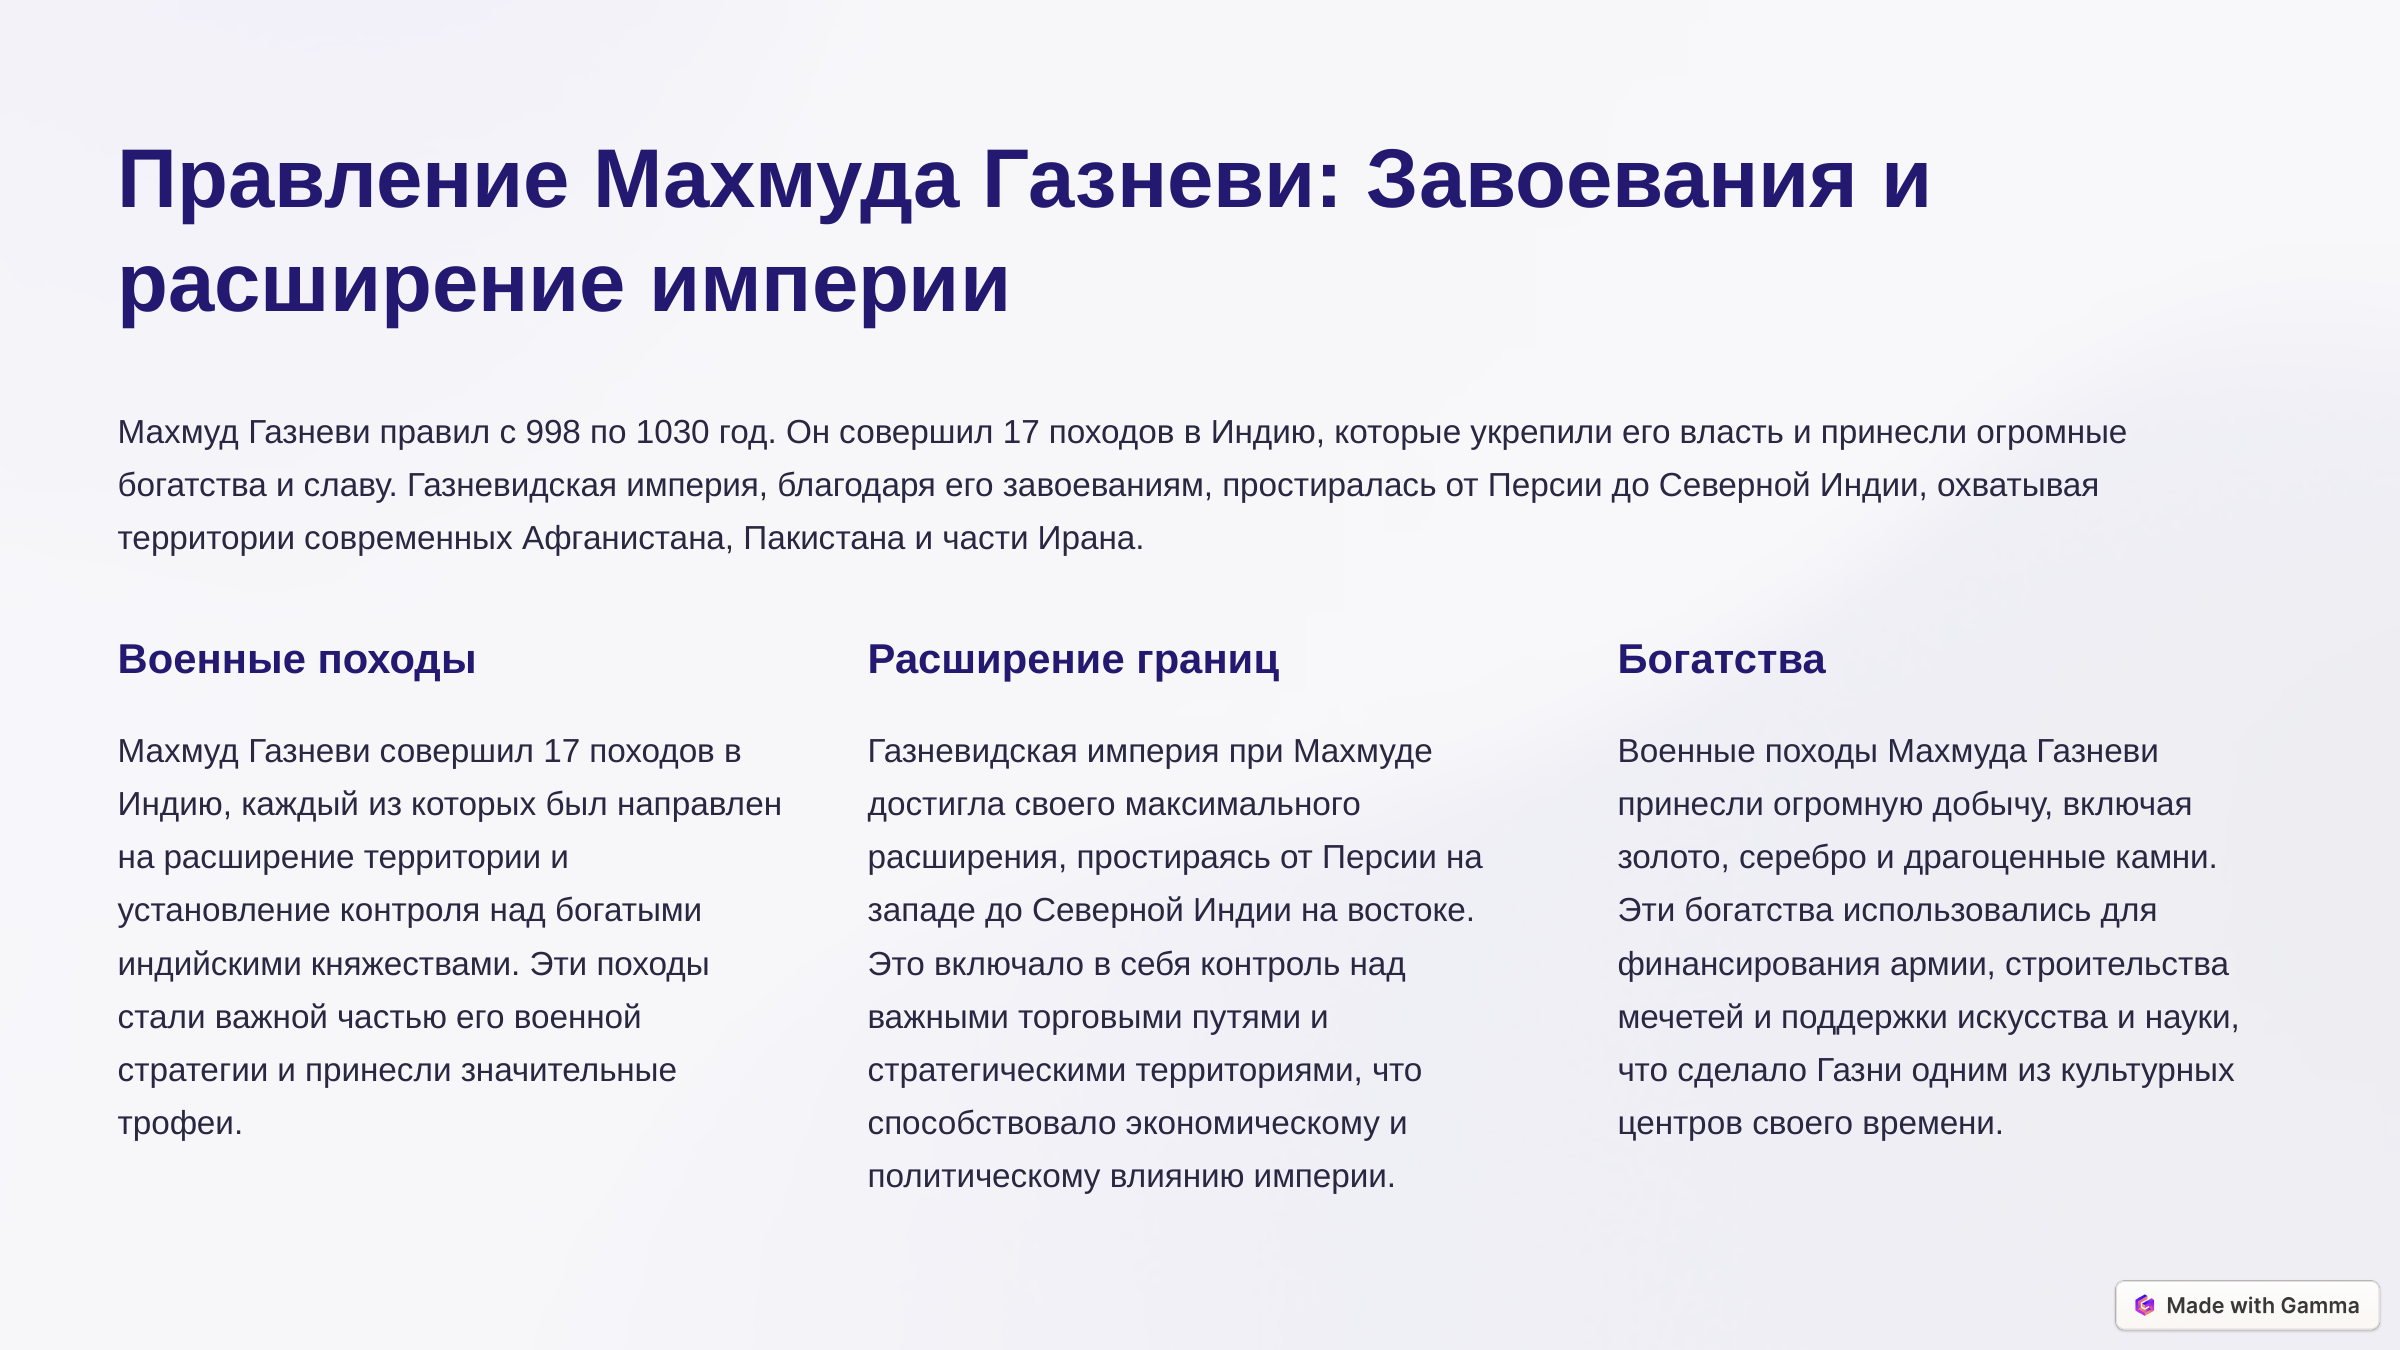

Правление Махмуда Газневи: Завоевания и расширение империи
Махмуд Газневи правил с 998 по 1030 год. Он совершил 17 походов в Индию, которые укрепили его власть и принесли огромные богатства и славу. Газневидская империя, благодаря его завоеваниям, простиралась от Персии до Северной Индии, охватывая территории современных Афганистана, Пакистана и части Ирана.
Военные походы
Расширение границ
Богатства
Махмуд Газневи совершил 17 походов в Индию, каждый из которых был направлен на расширение территории и установление контроля над богатыми индийскими княжествами. Эти походы стали важной частью его военной стратегии и принесли значительные трофеи.
Газневидская империя при Махмуде достигла своего максимального расширения, простираясь от Персии на западе до Северной Индии на востоке. Это включало в себя контроль над важными торговыми путями и стратегическими территориями, что способствовало экономическому и политическому влиянию империи.
Военные походы Махмуда Газневи принесли огромную добычу, включая золото, серебро и драгоценные камни. Эти богатства использовались для финансирования армии, строительства мечетей и поддержки искусства и науки, что сделало Газни одним из культурных центров своего времени.